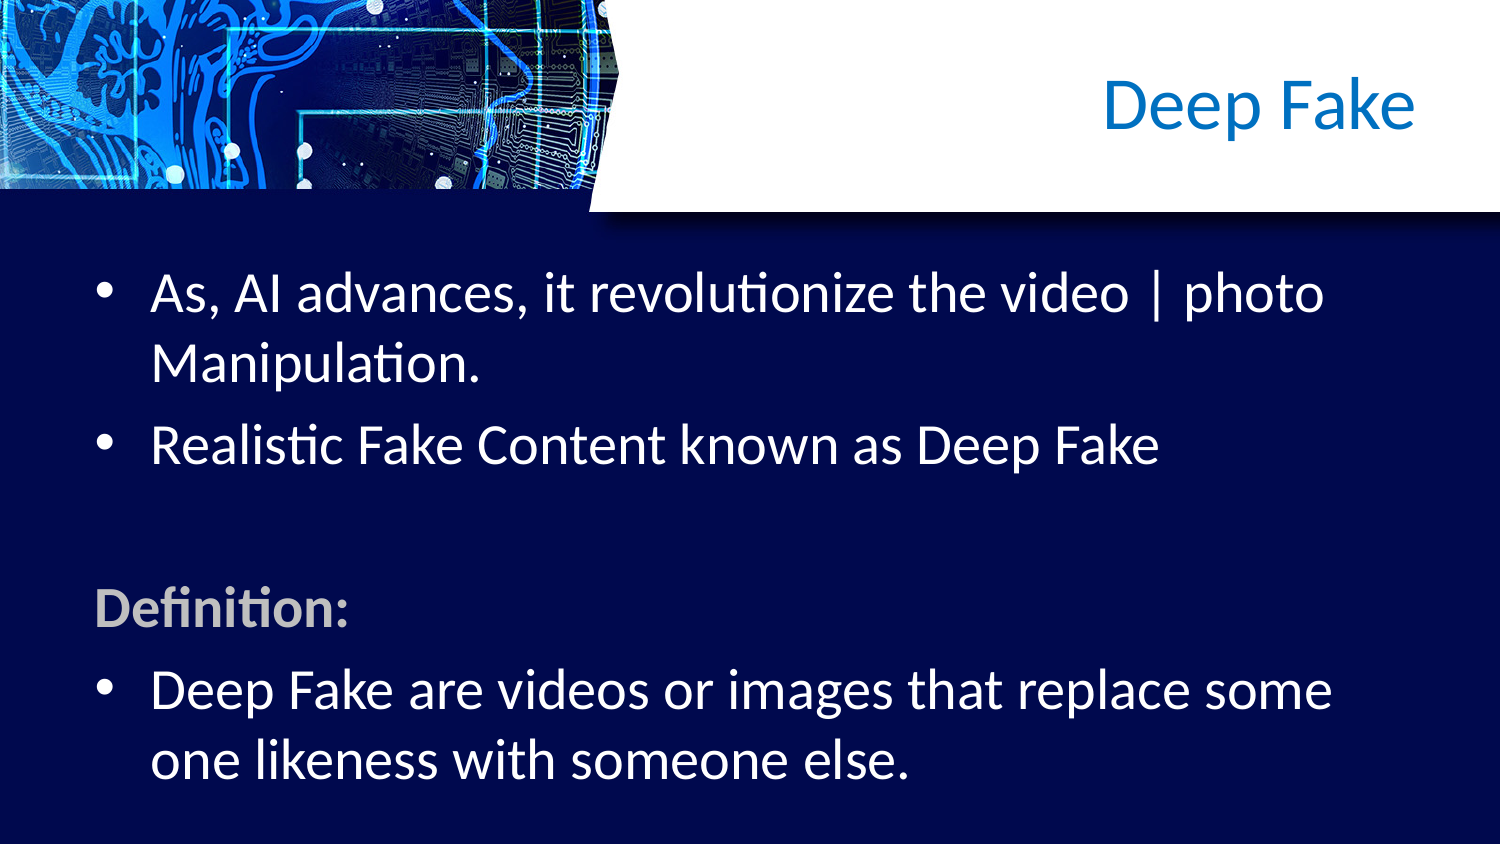

# Deep Fake
As, AI advances, it revolutionize the video | photo Manipulation.
Realistic Fake Content known as Deep Fake

Definition:
Deep Fake are videos or images that replace some one likeness with someone else.